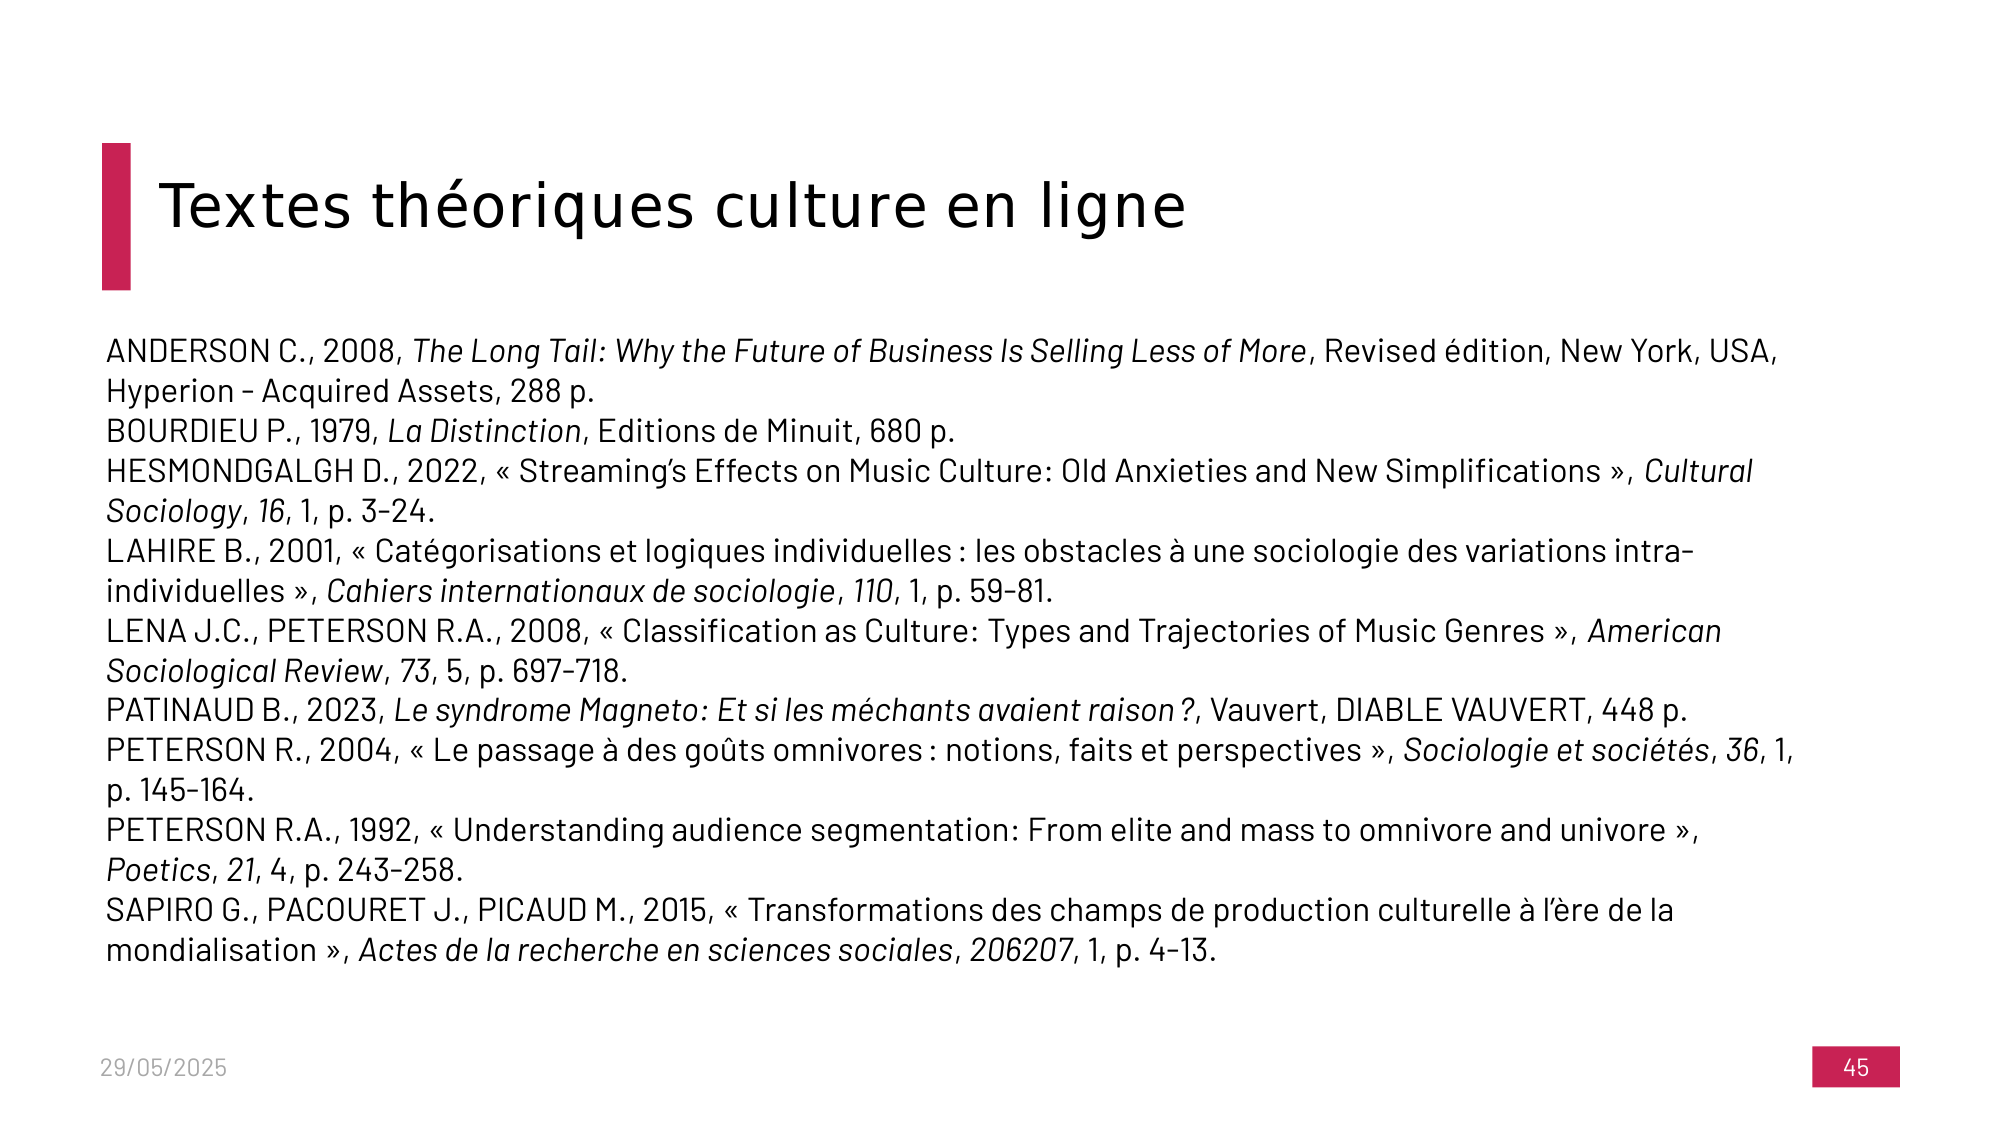

Textes théoriques culture en ligne
ANDERSON C., 2008, The Long Tail: Why the Future of Business Is Selling Less of More, Revised édition, New York, USA, Hyperion - Acquired Assets, 288 p.
BOURDIEU P., 1979, La Distinction, Editions de Minuit, 680 p.
HESMONDGALGH D., 2022, « Streaming’s Effects on Music Culture: Old Anxieties and New Simplifications », Cultural Sociology, 16, 1, p. 3‑24.
LAHIRE B., 2001, « Catégorisations et logiques individuelles : les obstacles à une sociologie des variations intra-individuelles », Cahiers internationaux de sociologie, 110, 1, p. 59‑81.
LENA J.C., PETERSON R.A., 2008, « Classification as Culture: Types and Trajectories of Music Genres », American Sociological Review, 73, 5, p. 697‑718.
PATINAUD B., 2023, Le syndrome Magneto: Et si les méchants avaient raison ?, Vauvert, DIABLE VAUVERT, 448 p.
PETERSON R., 2004, « Le passage à des goûts omnivores : notions, faits et perspectives », Sociologie et sociétés, 36, 1, p. 145‑164.
PETERSON R.A., 1992, « Understanding audience segmentation: From elite and mass to omnivore and univore », Poetics, 21, 4, p. 243‑258.
SAPIRO G., PACOURET J., PICAUD M., 2015, « Transformations des champs de production culturelle à l’ère de la mondialisation », Actes de la recherche en sciences sociales, 206207, 1, p. 4‑13.

29/05/2025
45